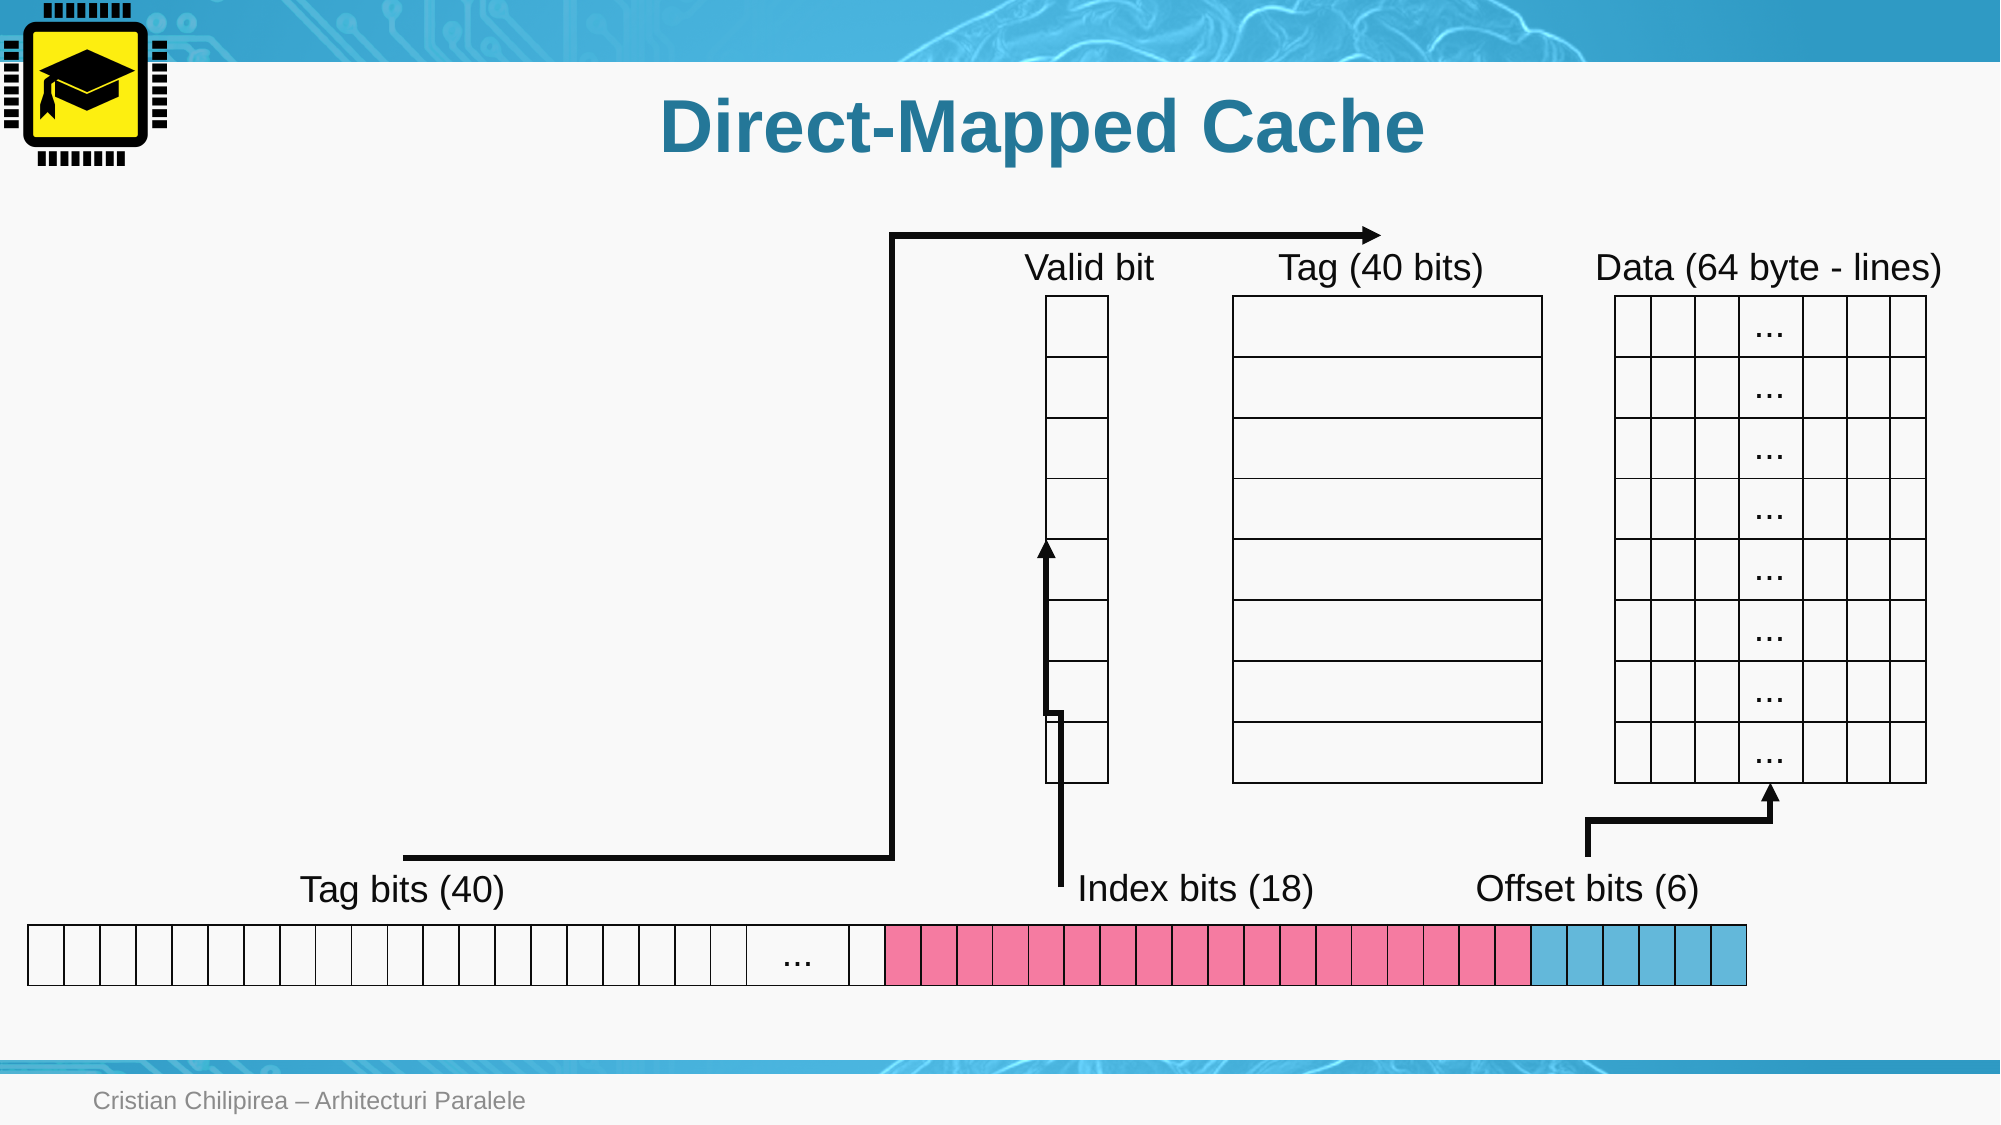

# Direct-Mapped Cache
Valid bit
Tag (40 bits)
Data (64 byte - lines)
|  |
| --- |
|  |
|  |
|  |
|  |
|  |
|  |
|  |
|  |
| --- |
|  |
|  |
|  |
|  |
|  |
|  |
|  |
|  |  |  | ... |  |  |  |
| --- | --- | --- | --- | --- | --- | --- |
|  |  |  | ... |  |  |  |
|  |  |  | ... |  |  |  |
|  |  |  | ... |  |  |  |
|  |  |  | ... |  |  |  |
|  |  |  | ... |  |  |  |
|  |  |  | ... |  |  |  |
|  |  |  | ... |  |  |  |
Index bits (18)
Offset bits (6)
Tag bits (40)
|  |  |  |  |  |  |  |  |  |  |  |  |  |  |  |  |  |  |  |  | ... |  |  |  |  |  |  |  |  |  |  |  |  |  |  |  |  |  |  |  |  |  |  |  |  |  |
| --- | --- | --- | --- | --- | --- | --- | --- | --- | --- | --- | --- | --- | --- | --- | --- | --- | --- | --- | --- | --- | --- | --- | --- | --- | --- | --- | --- | --- | --- | --- | --- | --- | --- | --- | --- | --- | --- | --- | --- | --- | --- | --- | --- | --- | --- |
Cristian Chilipirea – Arhitecturi Paralele